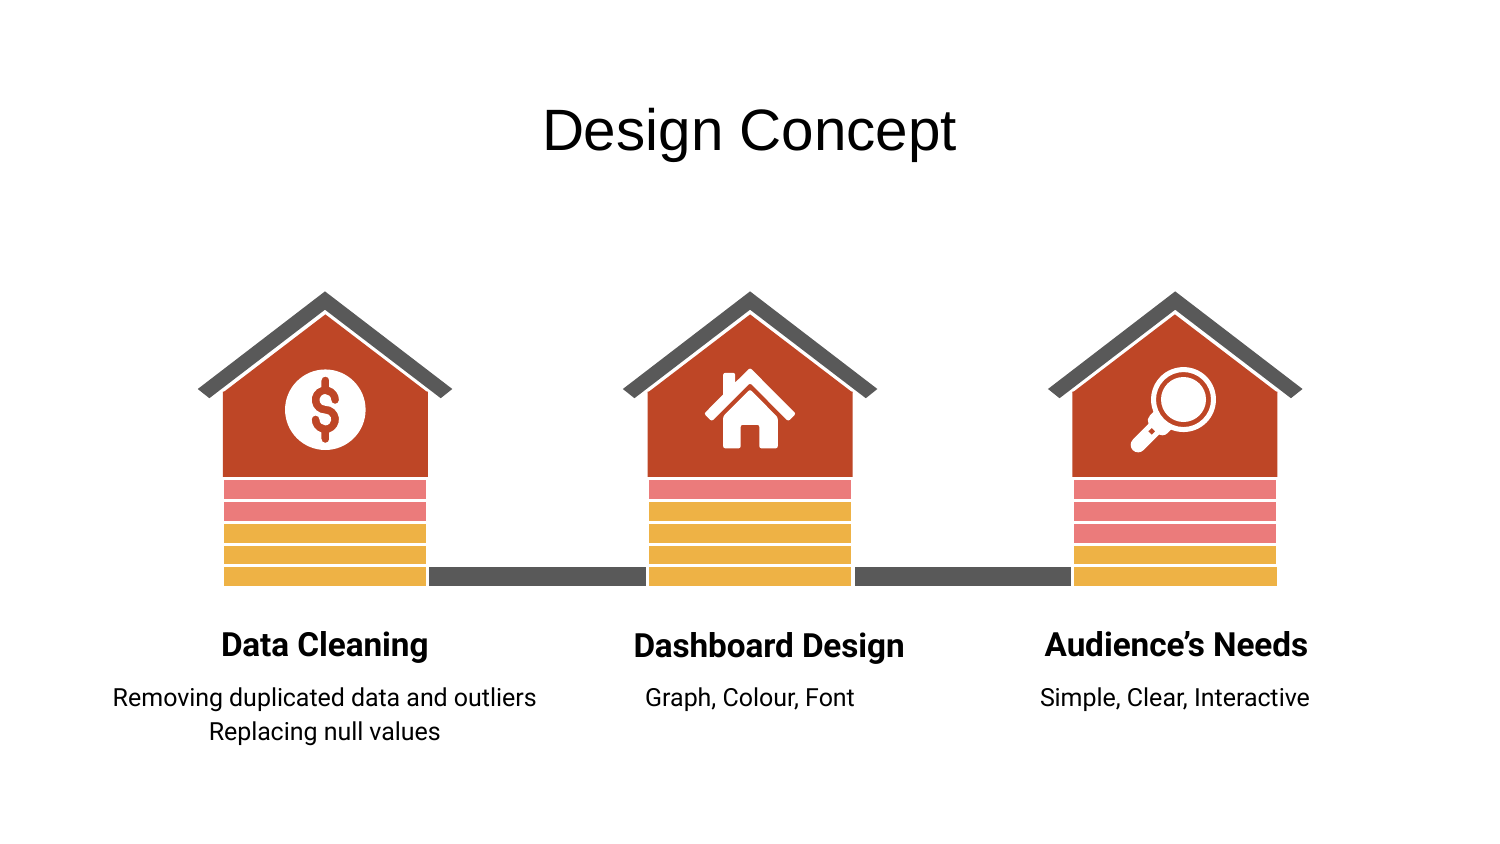

# Design Concept

Data Cleaning
Audience’s Needs
Dashboard Design
Removing duplicated data and outliers
Replacing null values
Simple, Clear, Interactive
Graph, Colour, Font